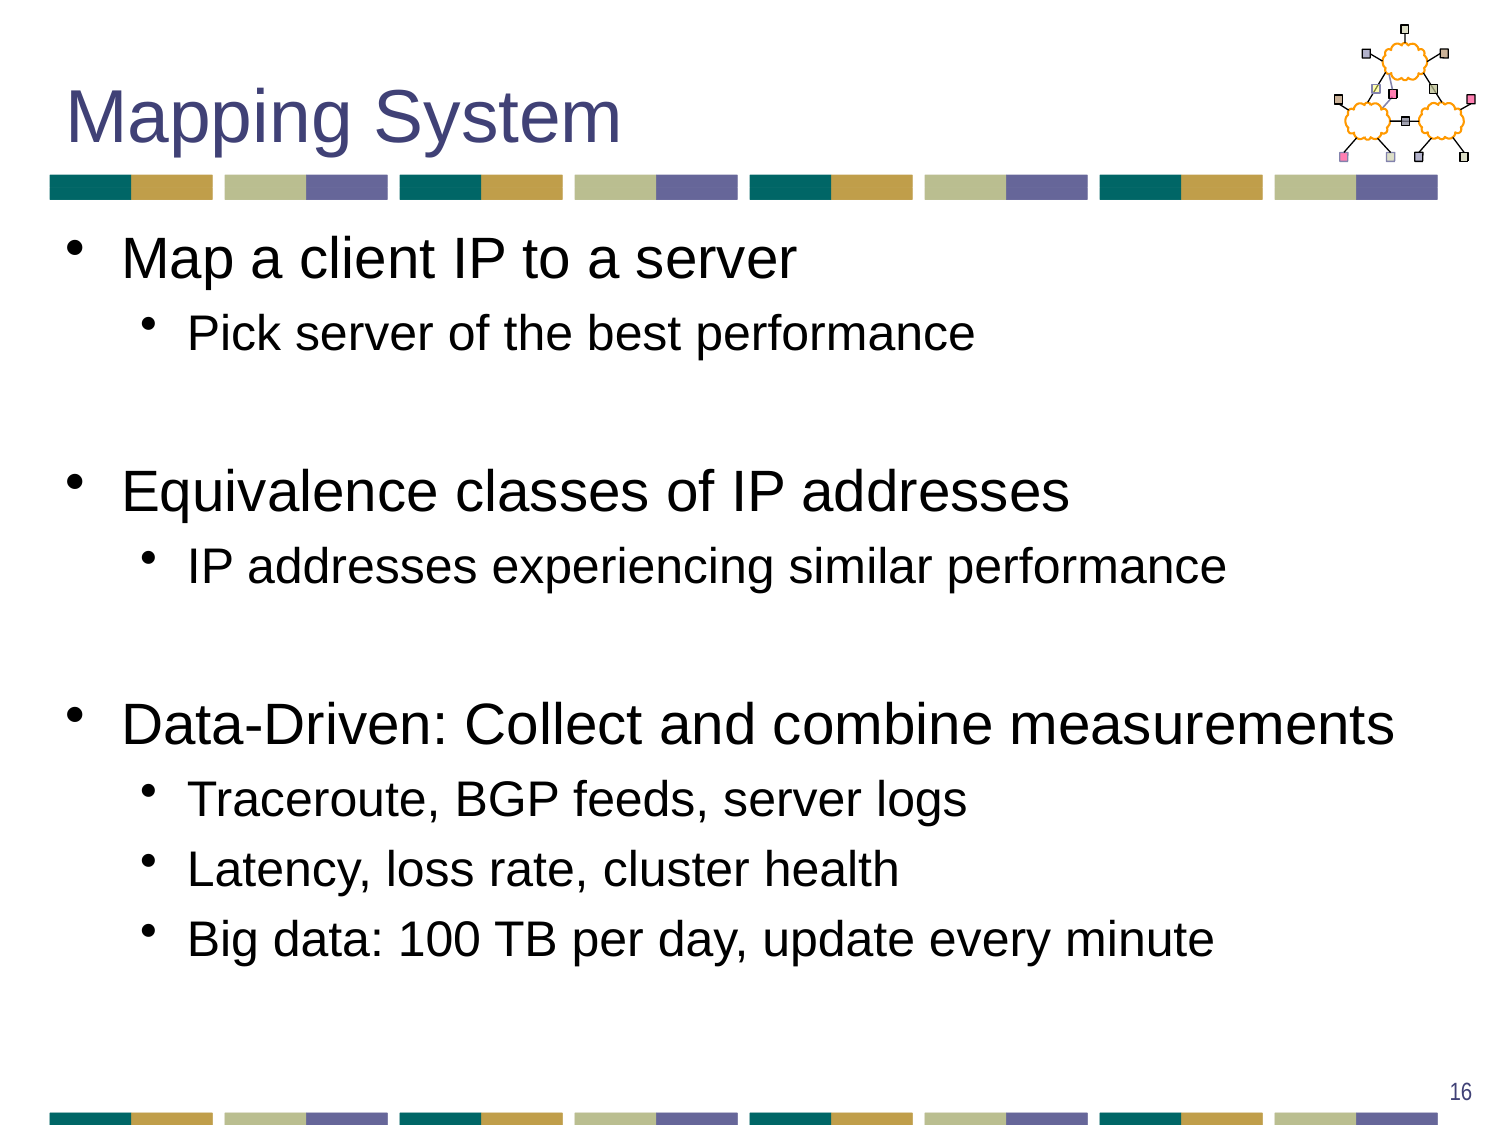

# Mapping System
Map a client IP to a server
Pick server of the best performance

Equivalence classes of IP addresses
IP addresses experiencing similar performance

Data-Driven: Collect and combine measurements
Traceroute, BGP feeds, server logs
Latency, loss rate, cluster health
Big data: 100 TB per day, update every minute
16